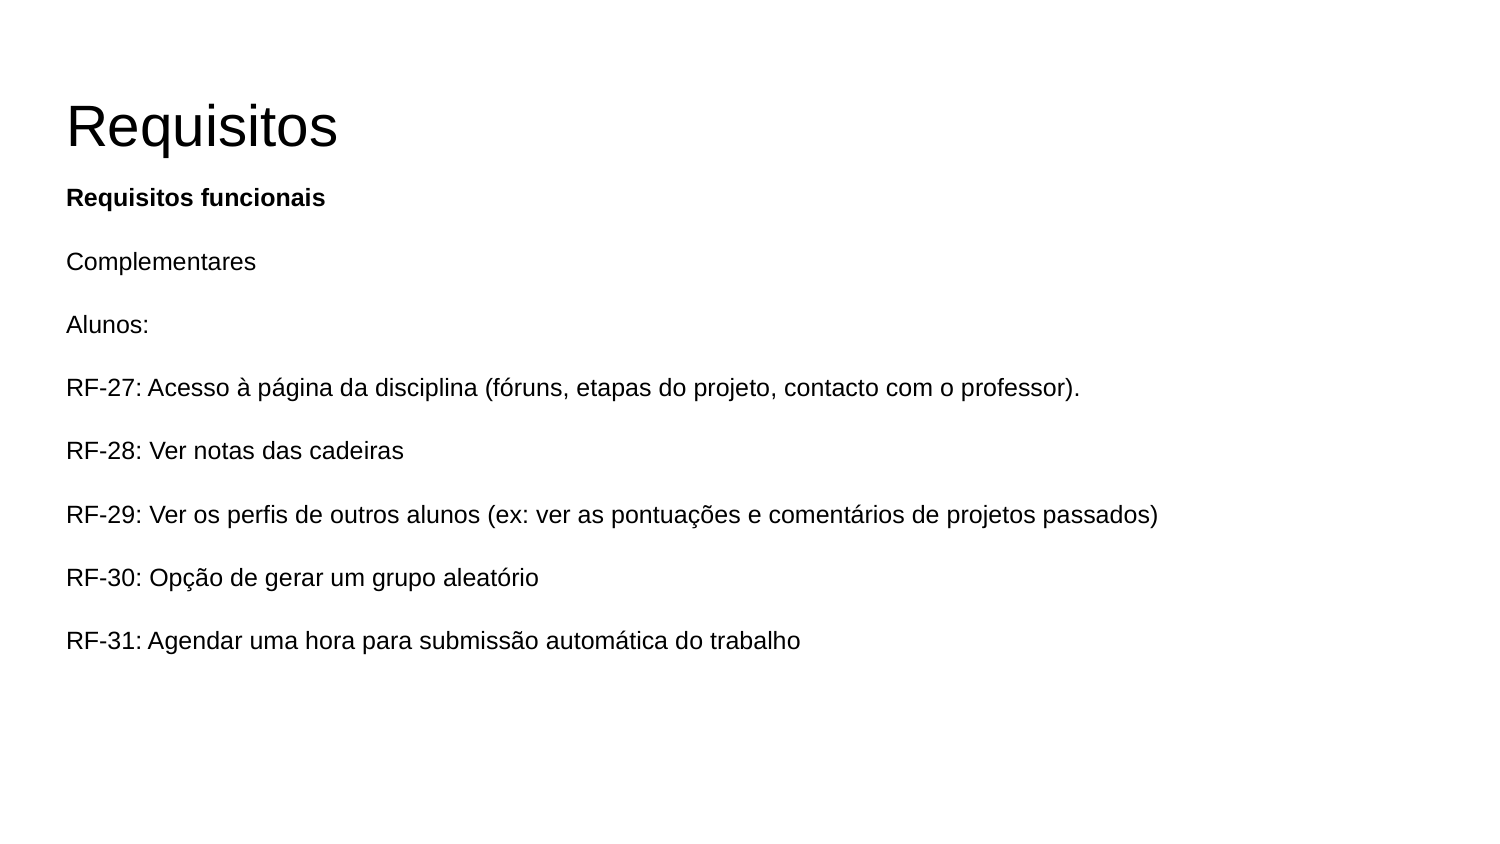

# Requisitos
Requisitos funcionais
Complementares
Alunos:
RF-27: Acesso à página da disciplina (fóruns, etapas do projeto, contacto com o professor).
RF-28: Ver notas das cadeiras
RF-29: Ver os perfis de outros alunos (ex: ver as pontuações e comentários de projetos passados)
RF-30: Opção de gerar um grupo aleatório
RF-31: Agendar uma hora para submissão automática do trabalho